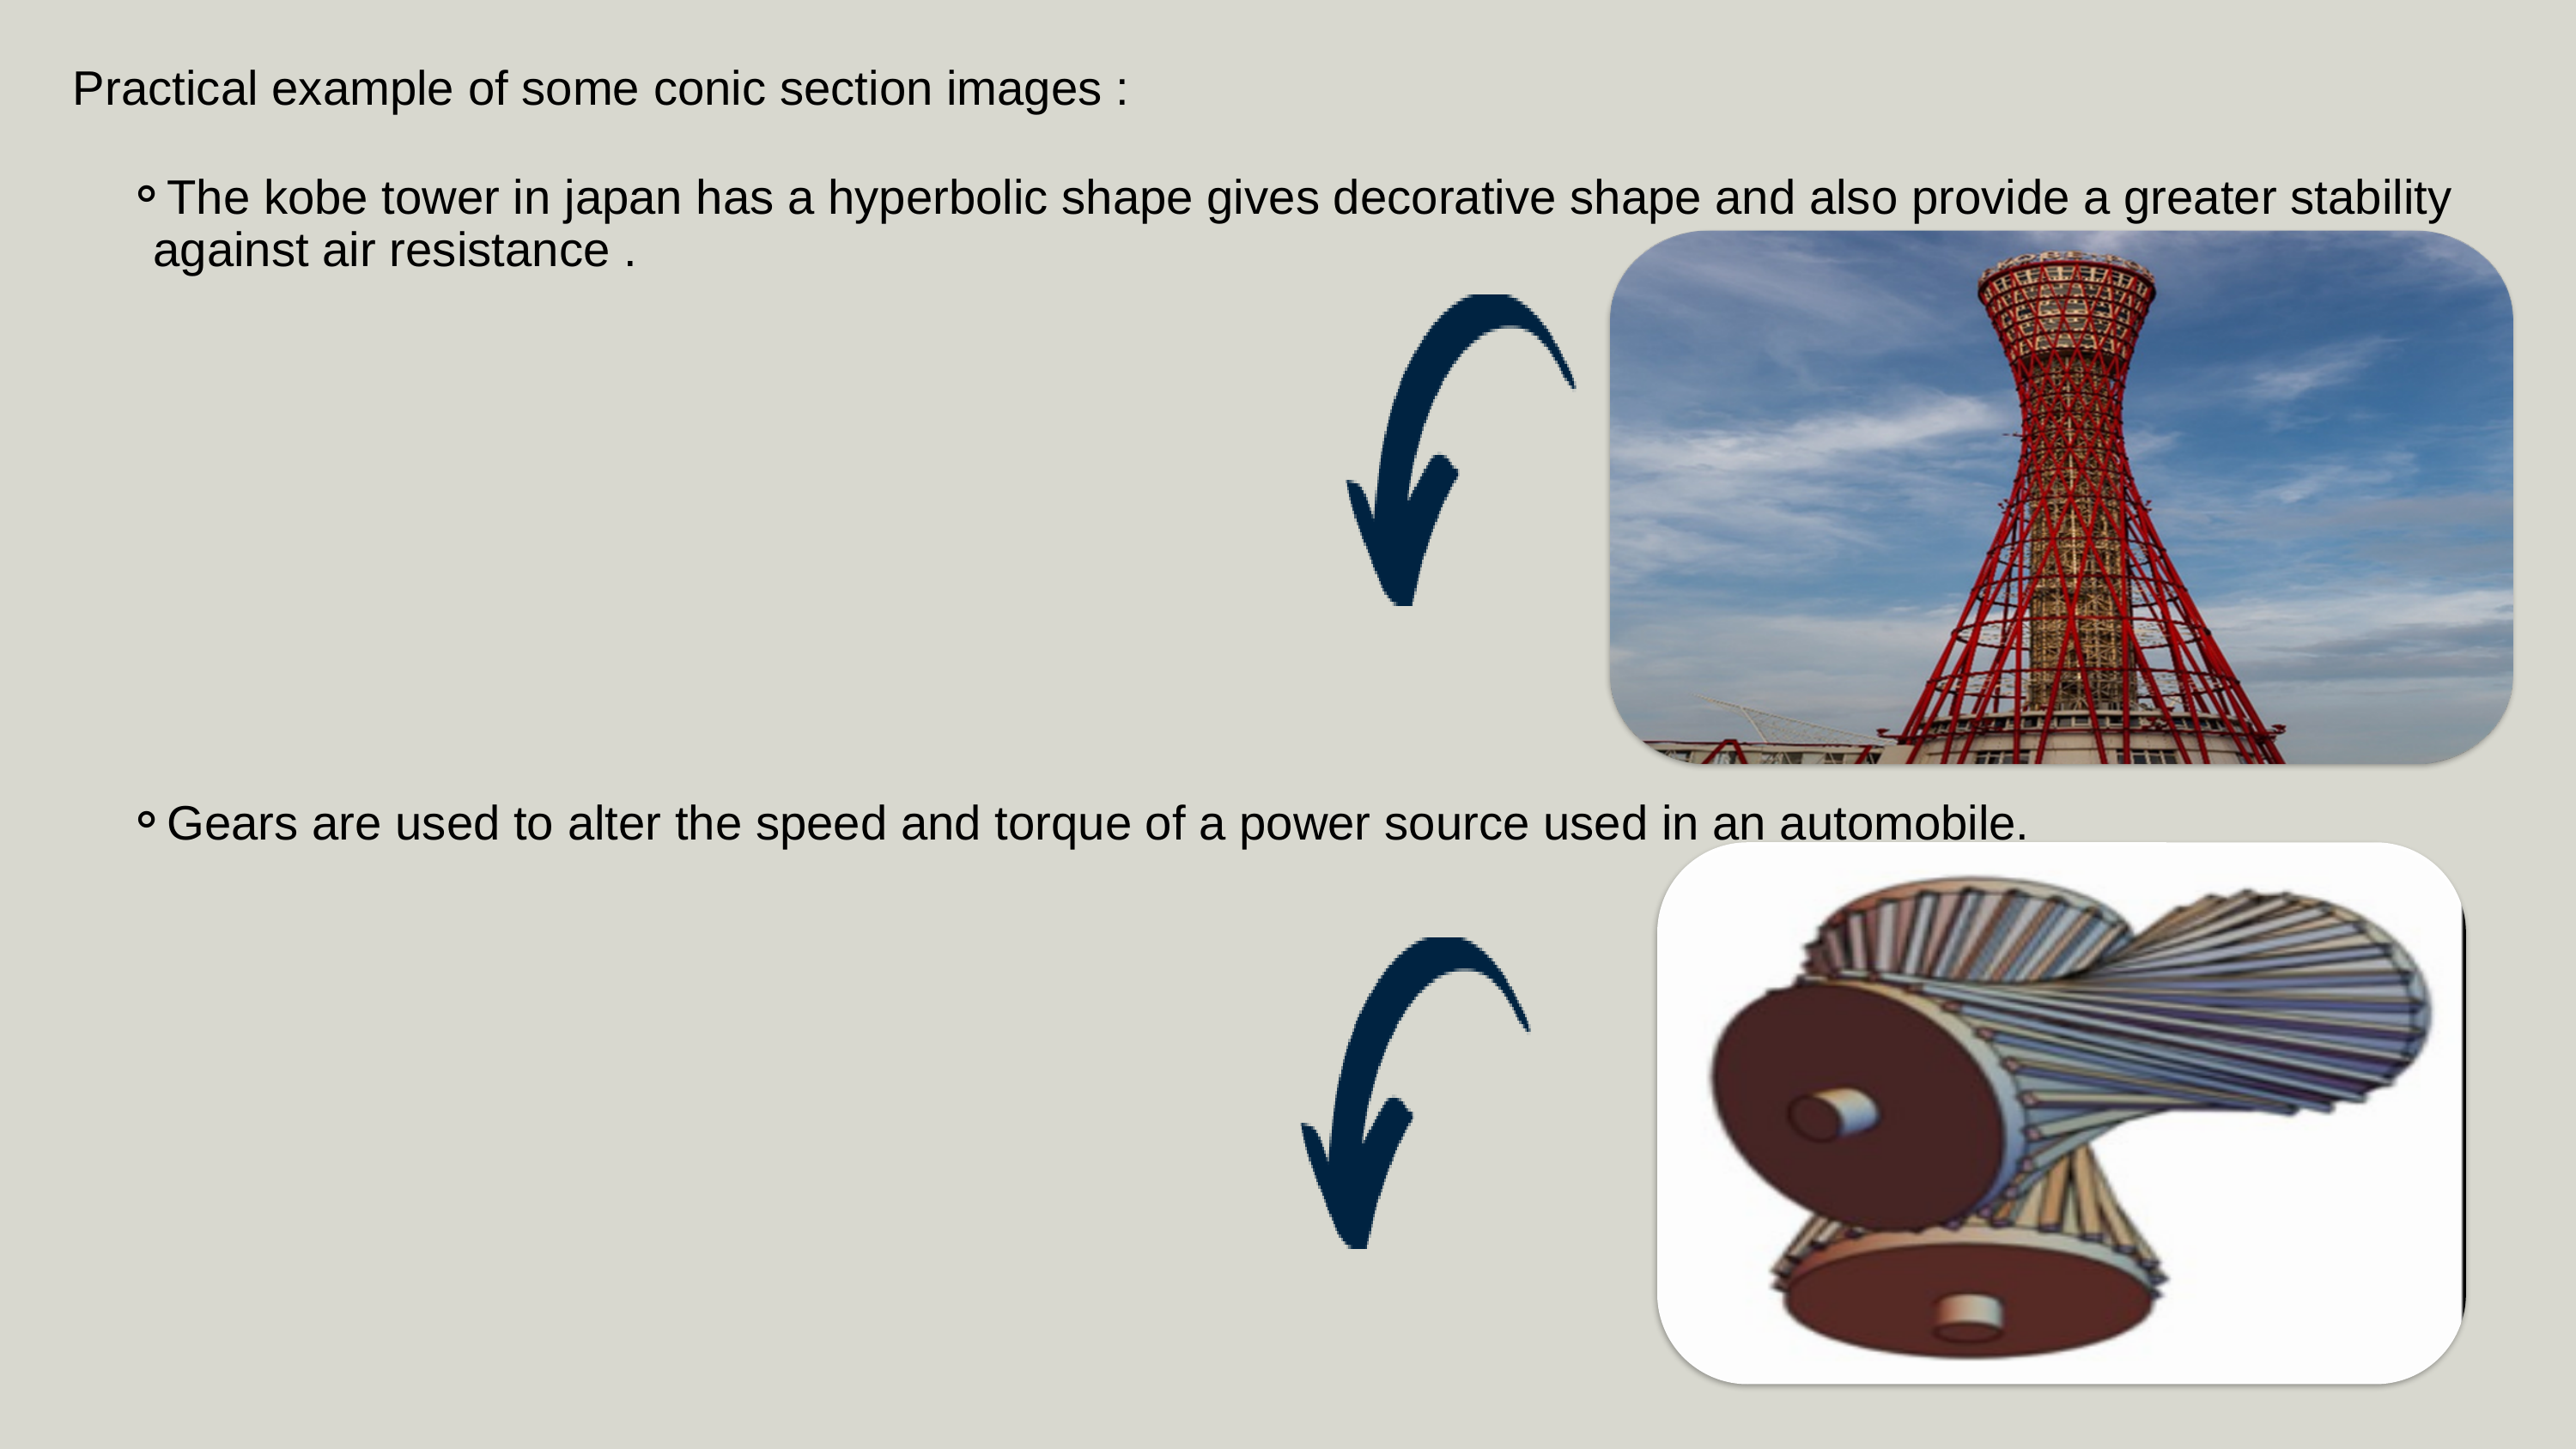

Practical example of some conic section images :

The kobe tower in japan has a hyperbolic shape gives decorative shape and also provide a greater stability against air resistance .

Gears are used to alter the speed and torque of a power source used in an automobile.